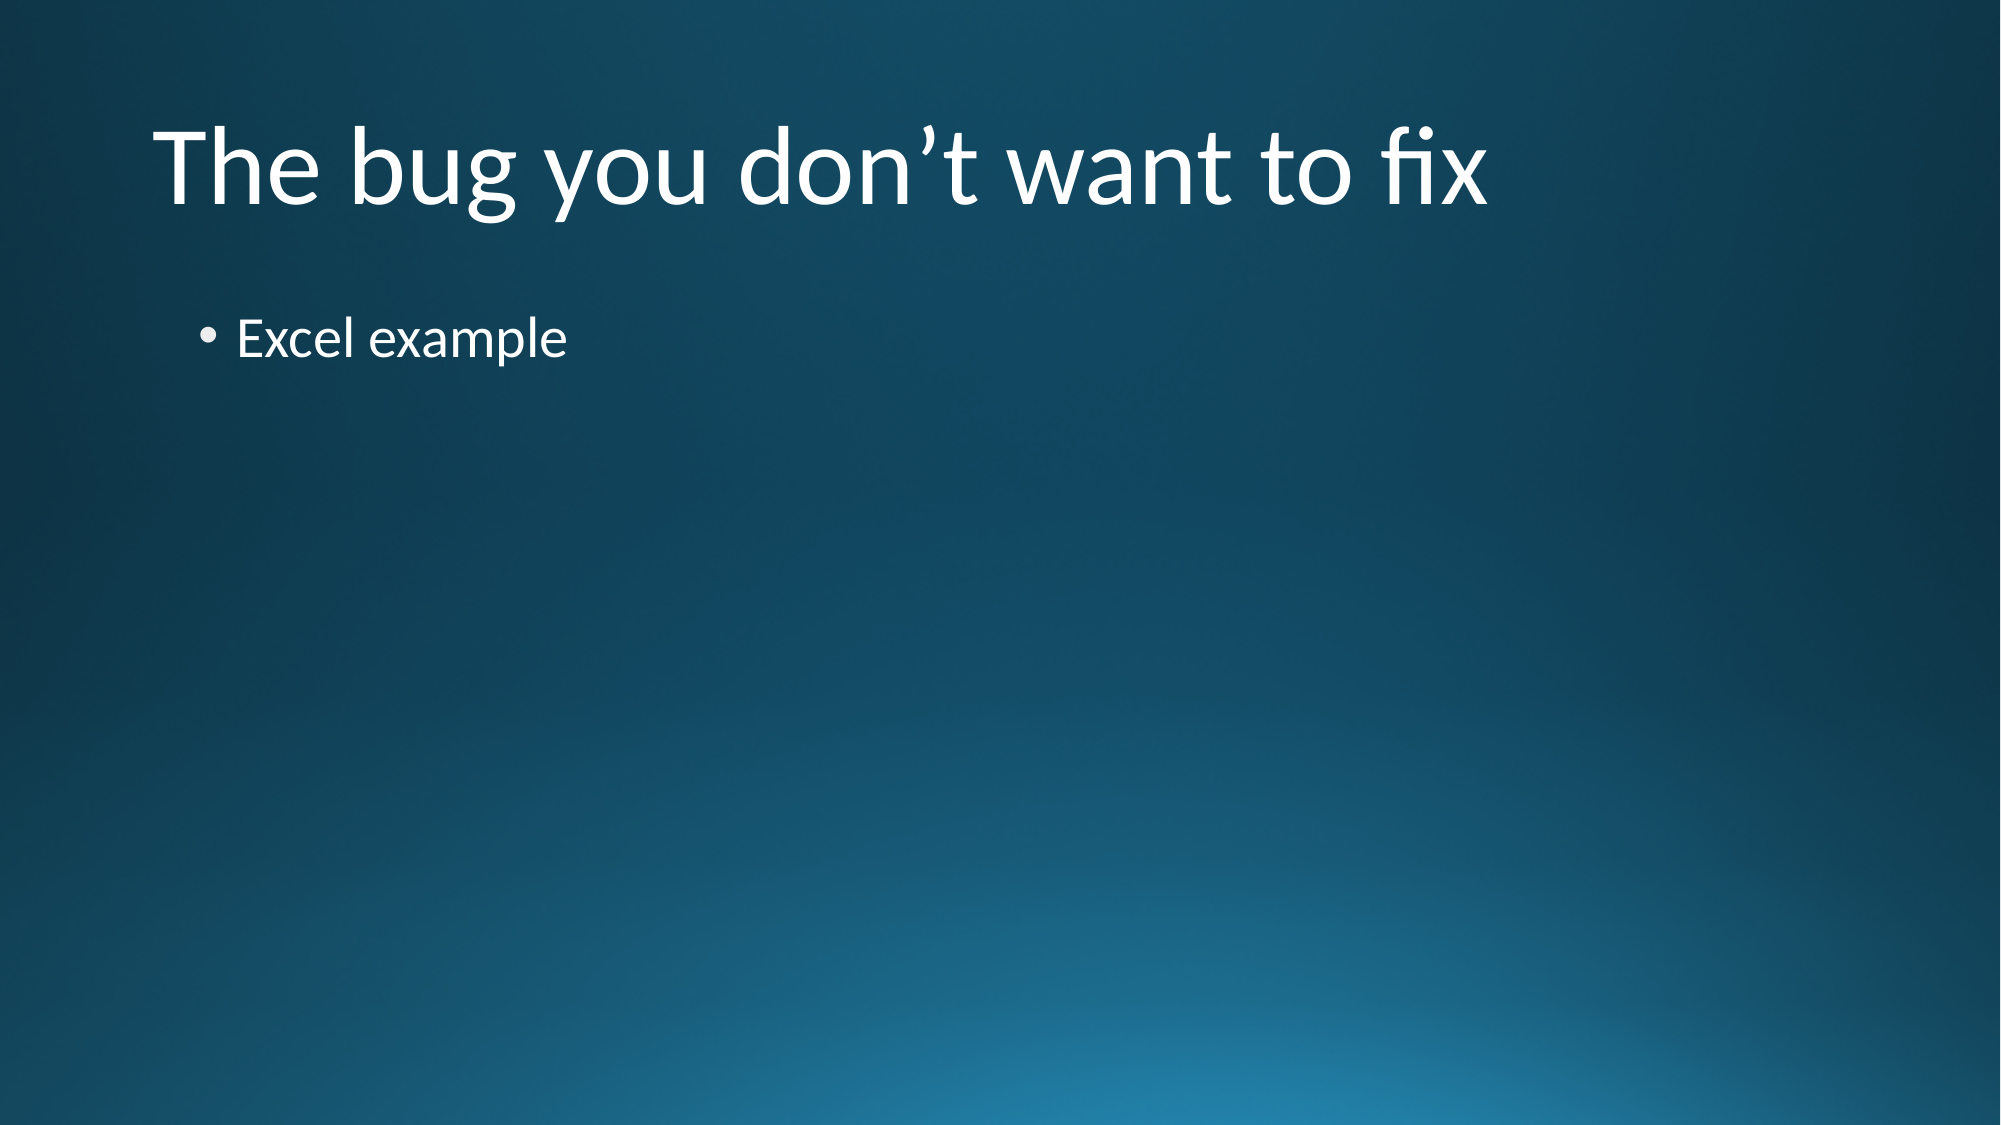

# The bug you don’t want to fix
Excel example